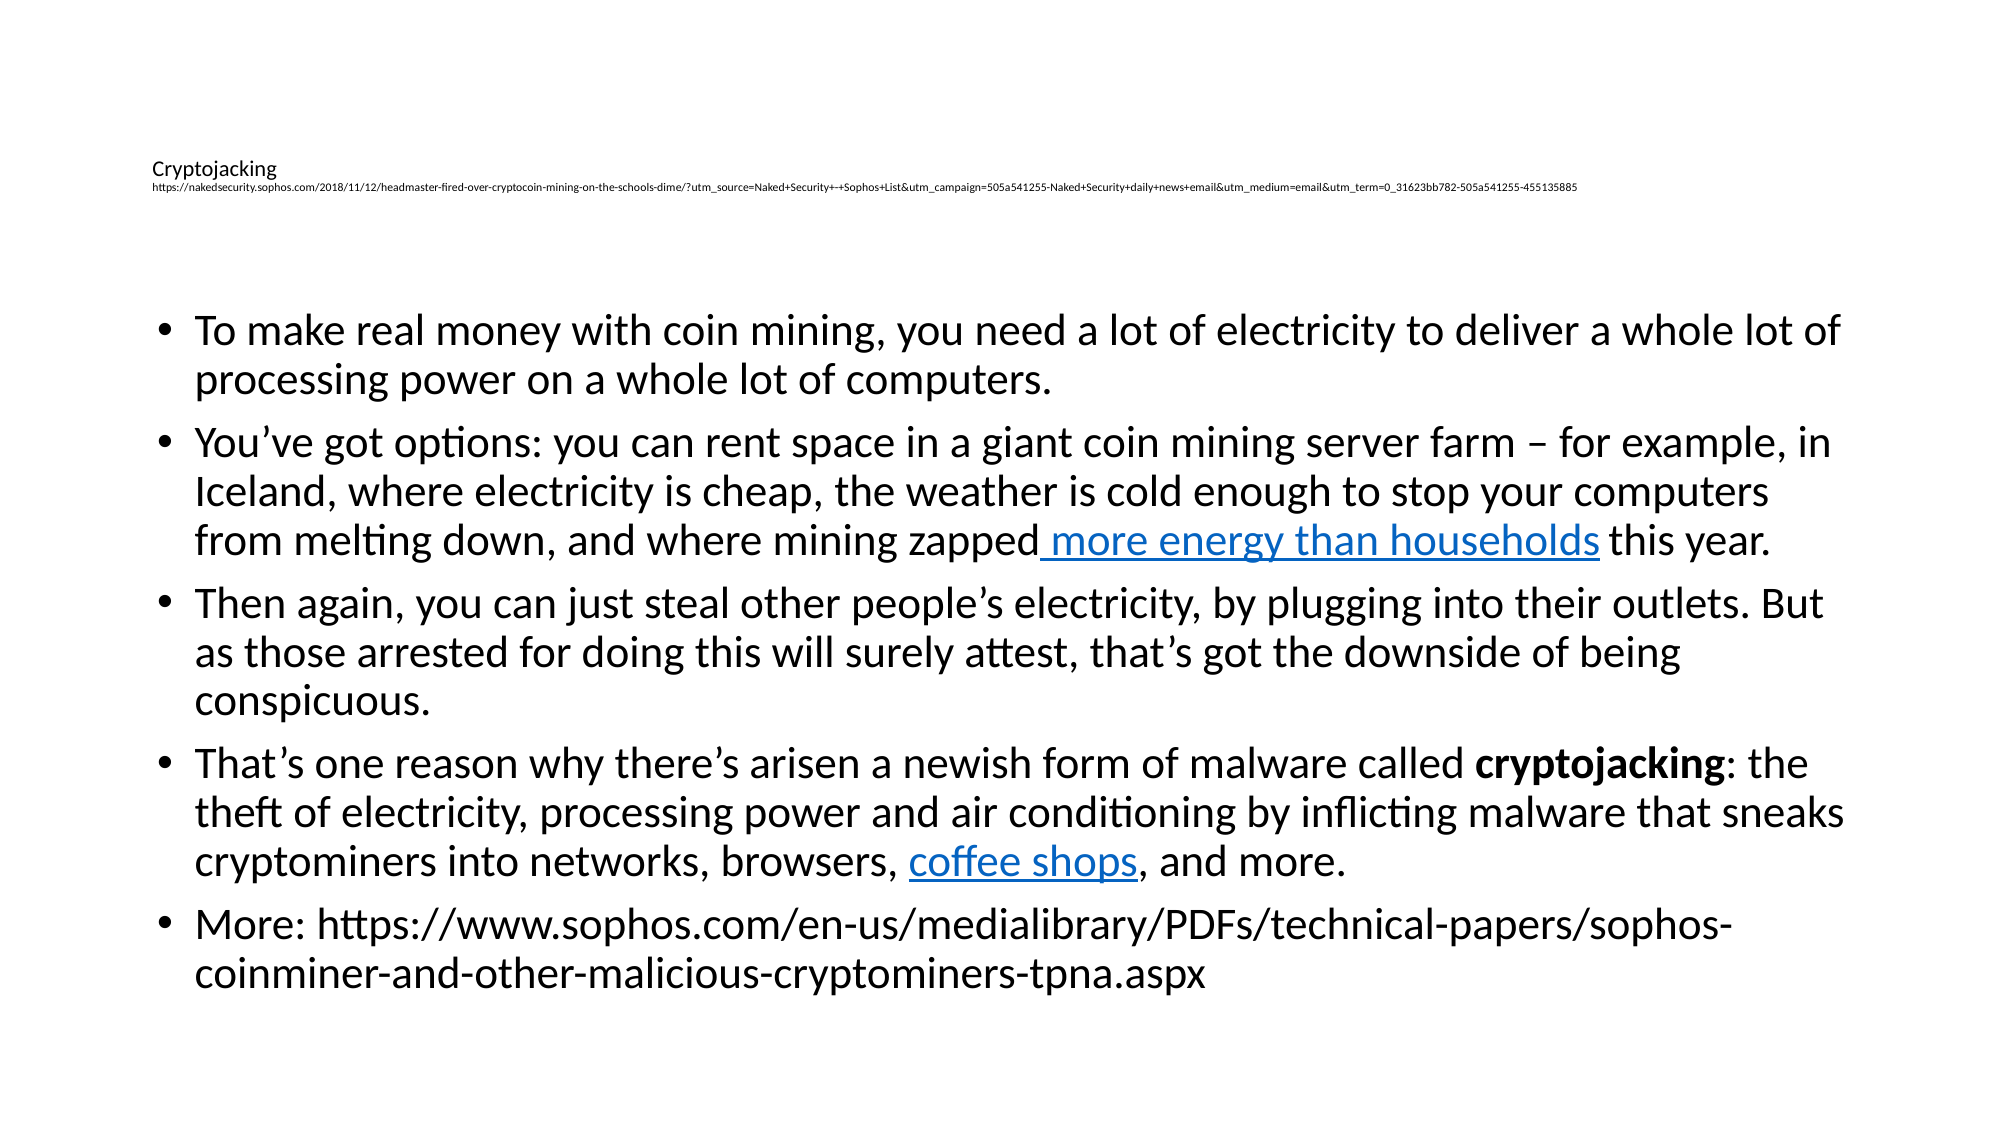

# Cryptojacking https://nakedsecurity.sophos.com/2018/11/12/headmaster-fired-over-cryptocoin-mining-on-the-schools-dime/?utm_source=Naked+Security+-+Sophos+List&utm_campaign=505a541255-Naked+Security+daily+news+email&utm_medium=email&utm_term=0_31623bb782-505a541255-455135885
To make real money with coin mining, you need a lot of electricity to deliver a whole lot of processing power on a whole lot of computers.
You’ve got options: you can rent space in a giant coin mining server farm – for example, in Iceland, where electricity is cheap, the weather is cold enough to stop your computers from melting down, and where mining zapped more energy than households this year.
Then again, you can just steal other people’s electricity, by plugging into their outlets. But as those arrested for doing this will surely attest, that’s got the downside of being conspicuous.
That’s one reason why there’s arisen a newish form of malware called cryptojacking: the theft of electricity, processing power and air conditioning by inflicting malware that sneaks cryptominers into networks, browsers, coffee shops, and more.
More: https://www.sophos.com/en-us/medialibrary/PDFs/technical-papers/sophos-coinminer-and-other-malicious-cryptominers-tpna.aspx